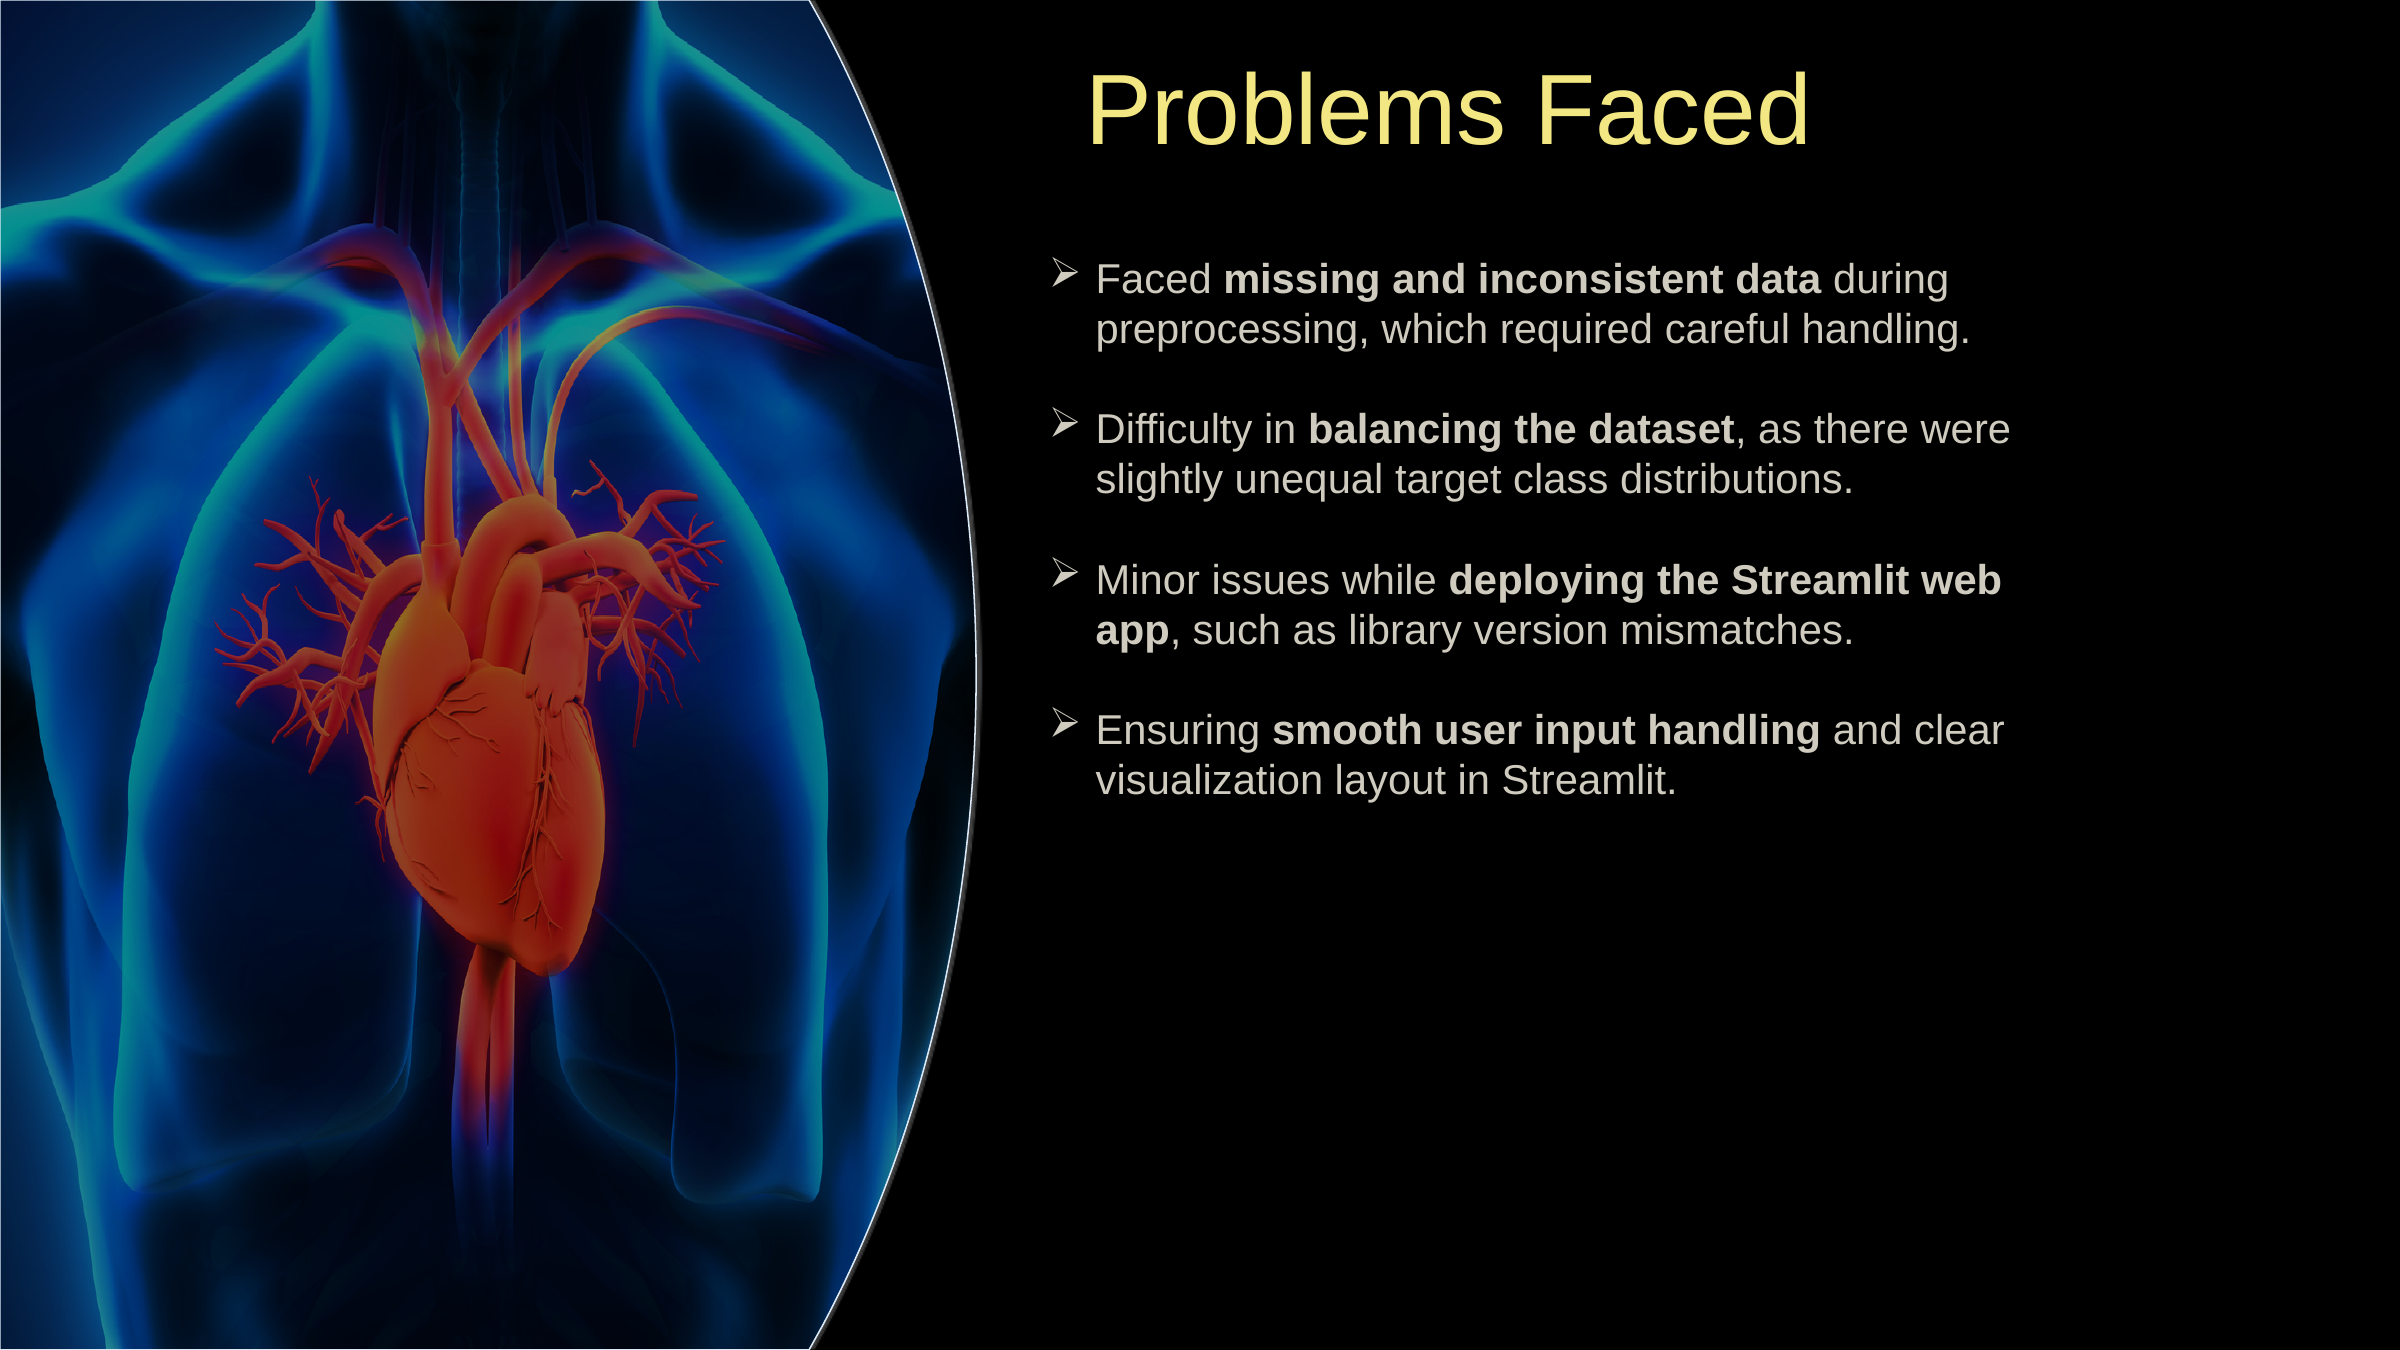

Problems Faced
Faced missing and inconsistent data during preprocessing, which required careful handling.

Difficulty in balancing the dataset, as there were slightly unequal target class distributions.

Minor issues while deploying the Streamlit web app, such as library version mismatches.

Ensuring smooth user input handling and clear visualization layout in Streamlit.